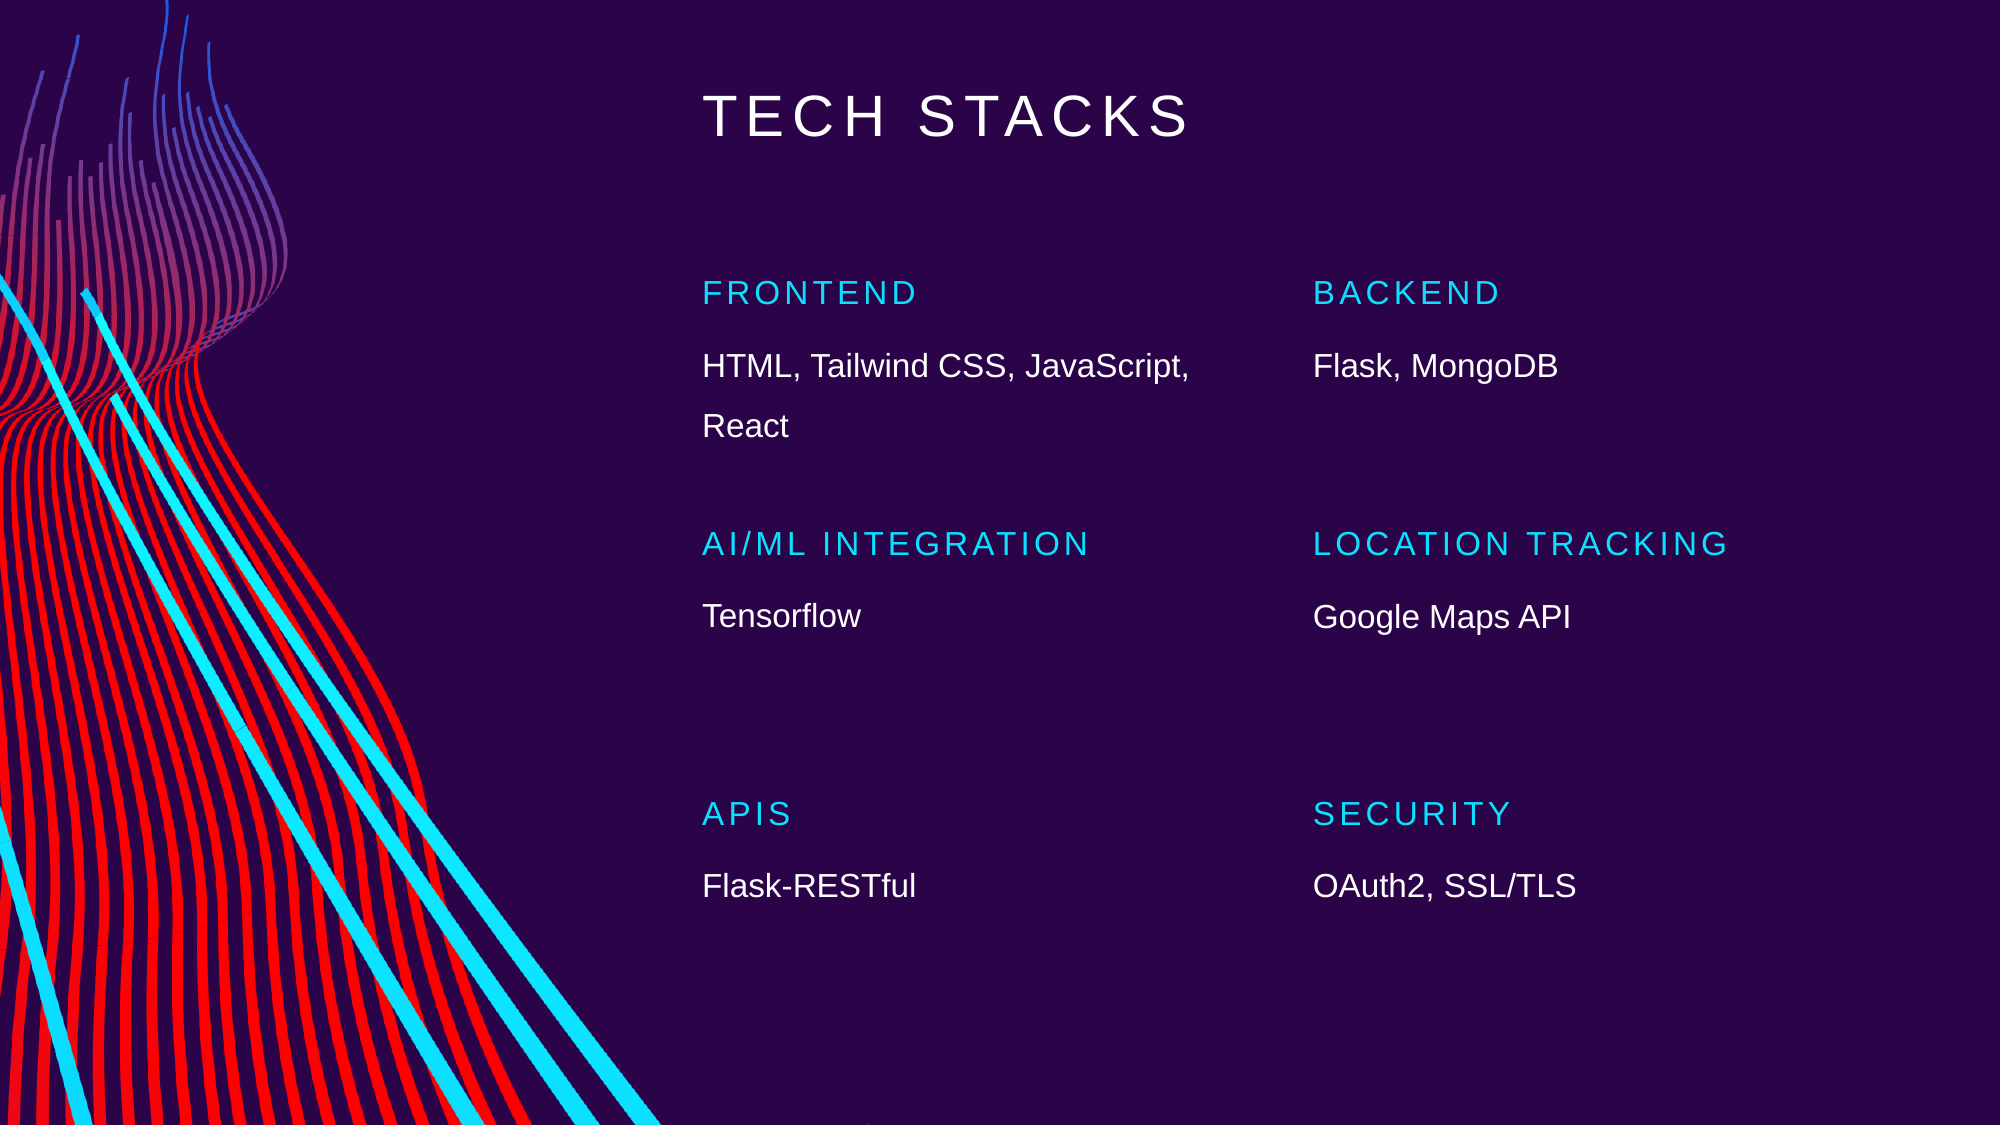

# Tech STacks

PRESENTATION TITLE
FRONTEND
BACKEND
HTML, Tailwind CSS, JavaScript, React
Flask, MongoDB
AI/ML INTEGRATION
5
LOCATION TRACKING
Tensorflow
Google Maps API
APIS
SECURITY
May 21, 20XX
Flask-RESTful
OAuth2, SSL/TLS